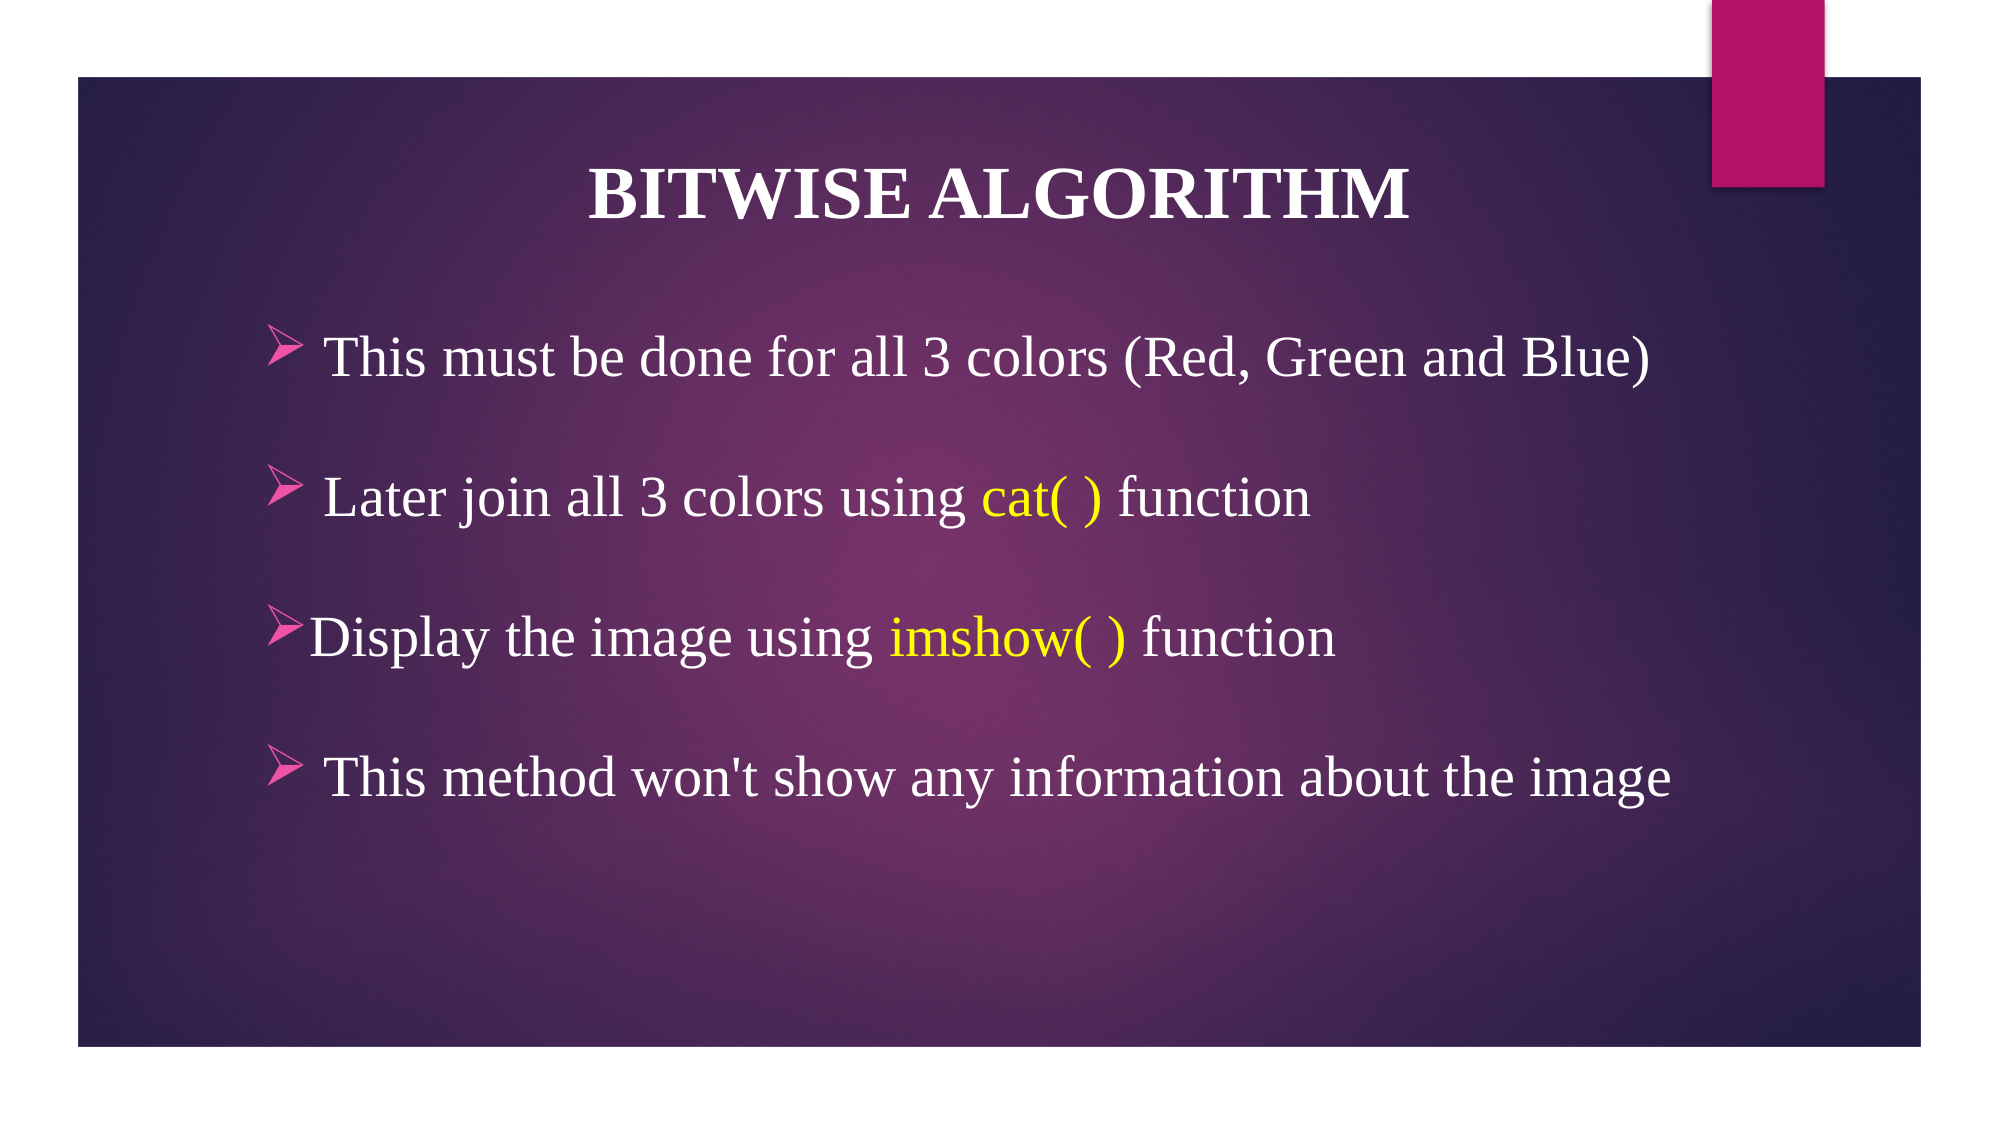

BITWISE ALGORITHM
 This must be done for all 3 colors (Red, Green and Blue)

 Later join all 3 colors using cat( ) function

Display the image using imshow( ) function

 This method won't show any information about the image